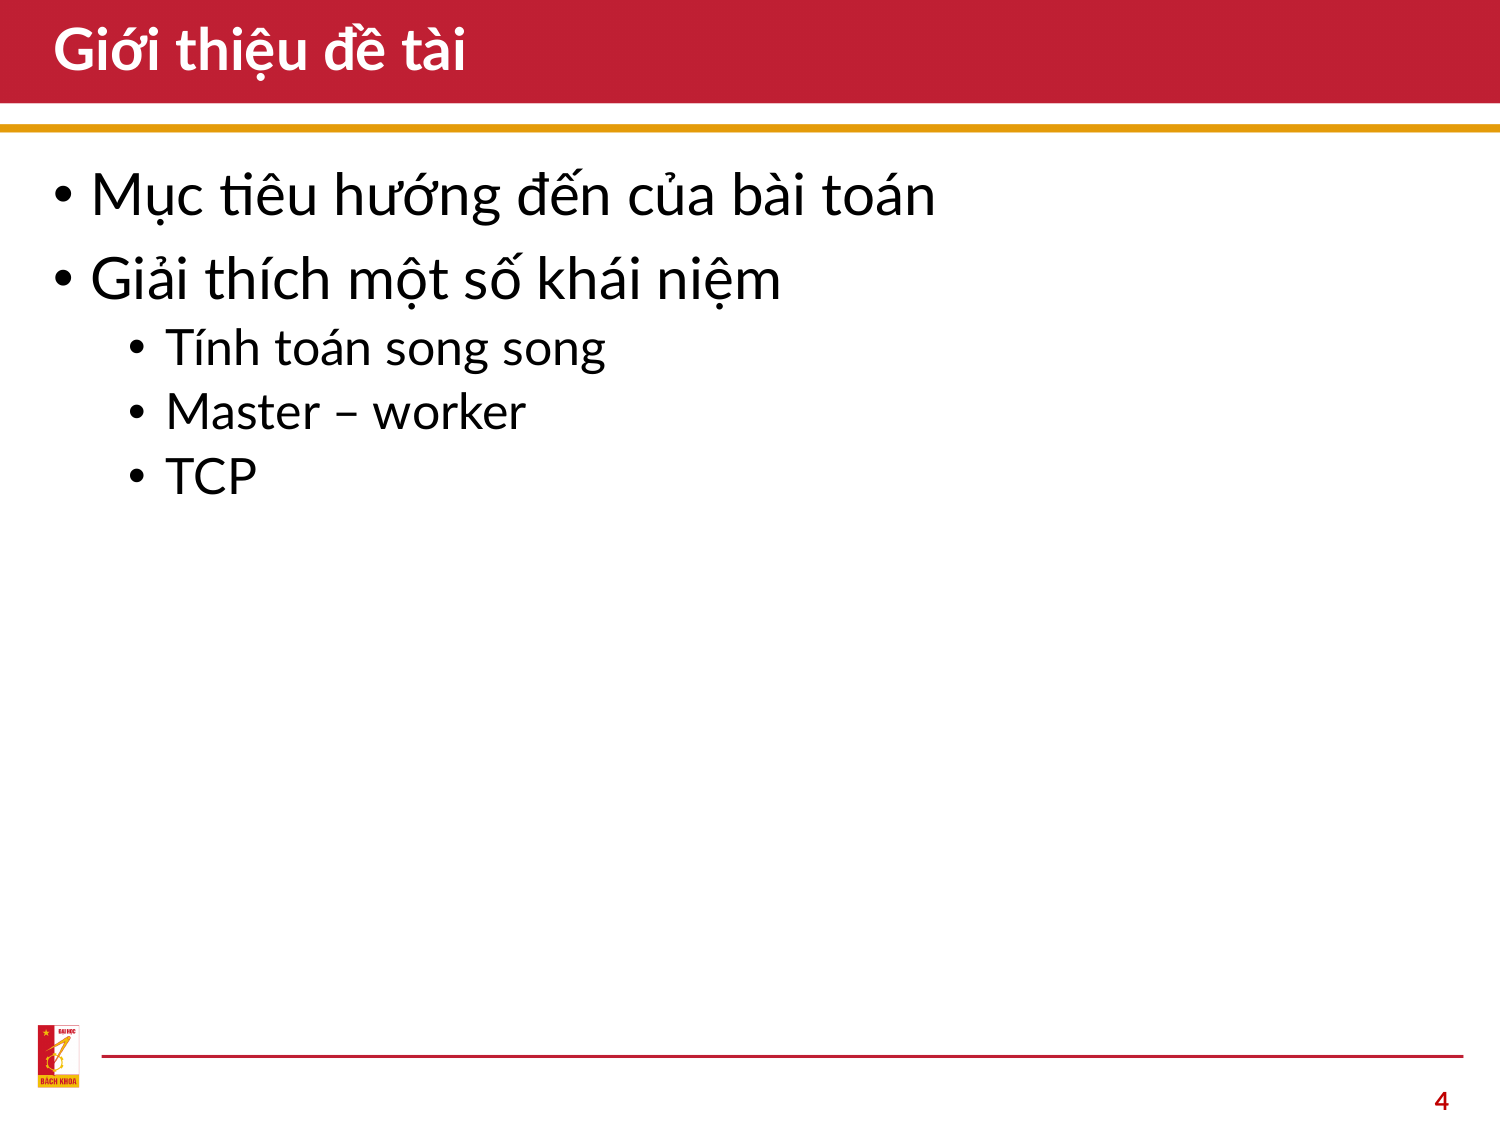

# Giới thiệu đề tài
Mục tiêu hướng đến của bài toán
Giải thích một số khái niệm
Tính toán song song
Master – worker
TCP
4